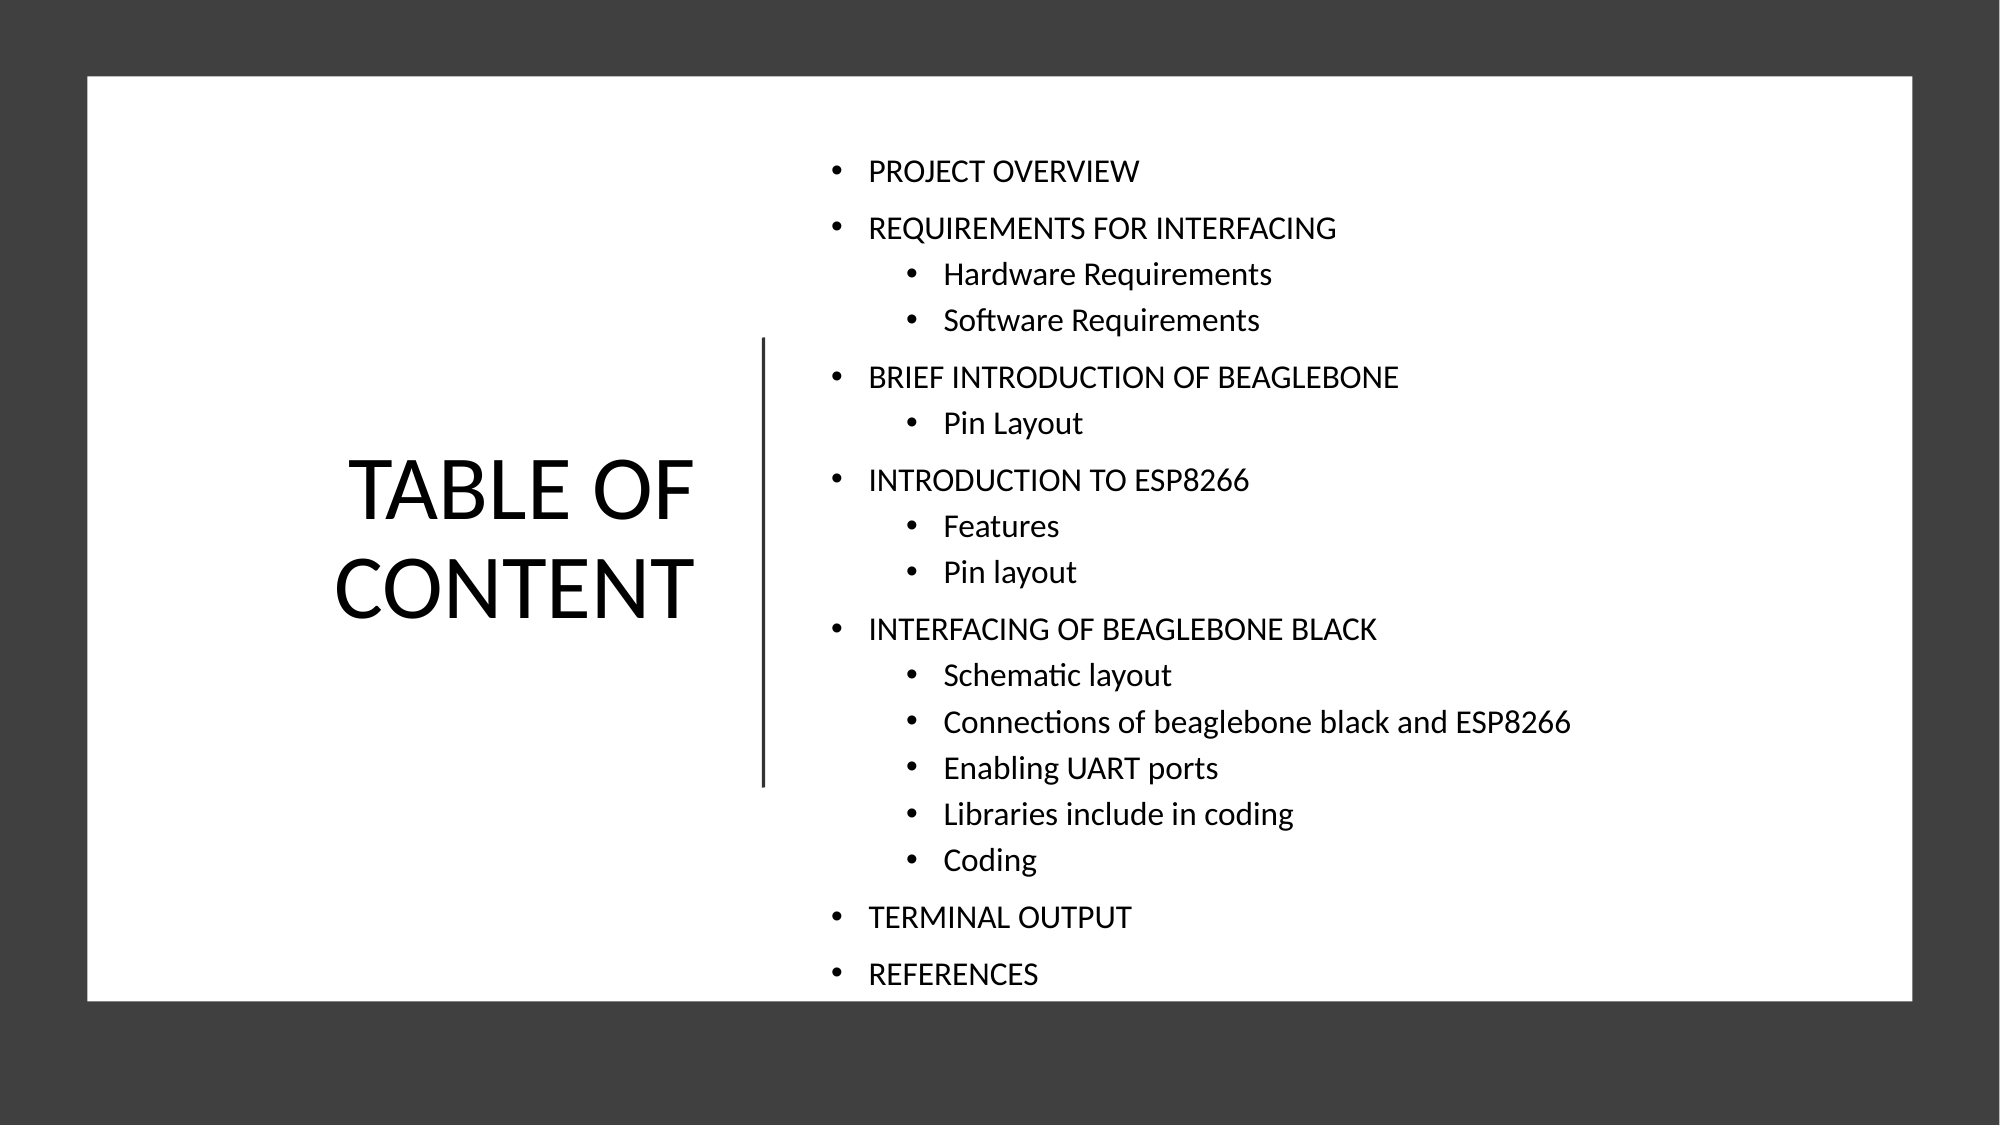

TABLE OF CONTENT
PROJECT OVERVIEW
REQUIREMENTS FOR INTERFACING
Hardware Requirements
Software Requirements
BRIEF INTRODUCTION OF BEAGLEBONE
Pin Layout
INTRODUCTION TO ESP8266
Features
Pin layout
INTERFACING OF BEAGLEBONE BLACK
Schematic layout
Connections of beaglebone black and ESP8266
Enabling UART ports
Libraries include in coding
Coding
TERMINAL OUTPUT
REFERENCES